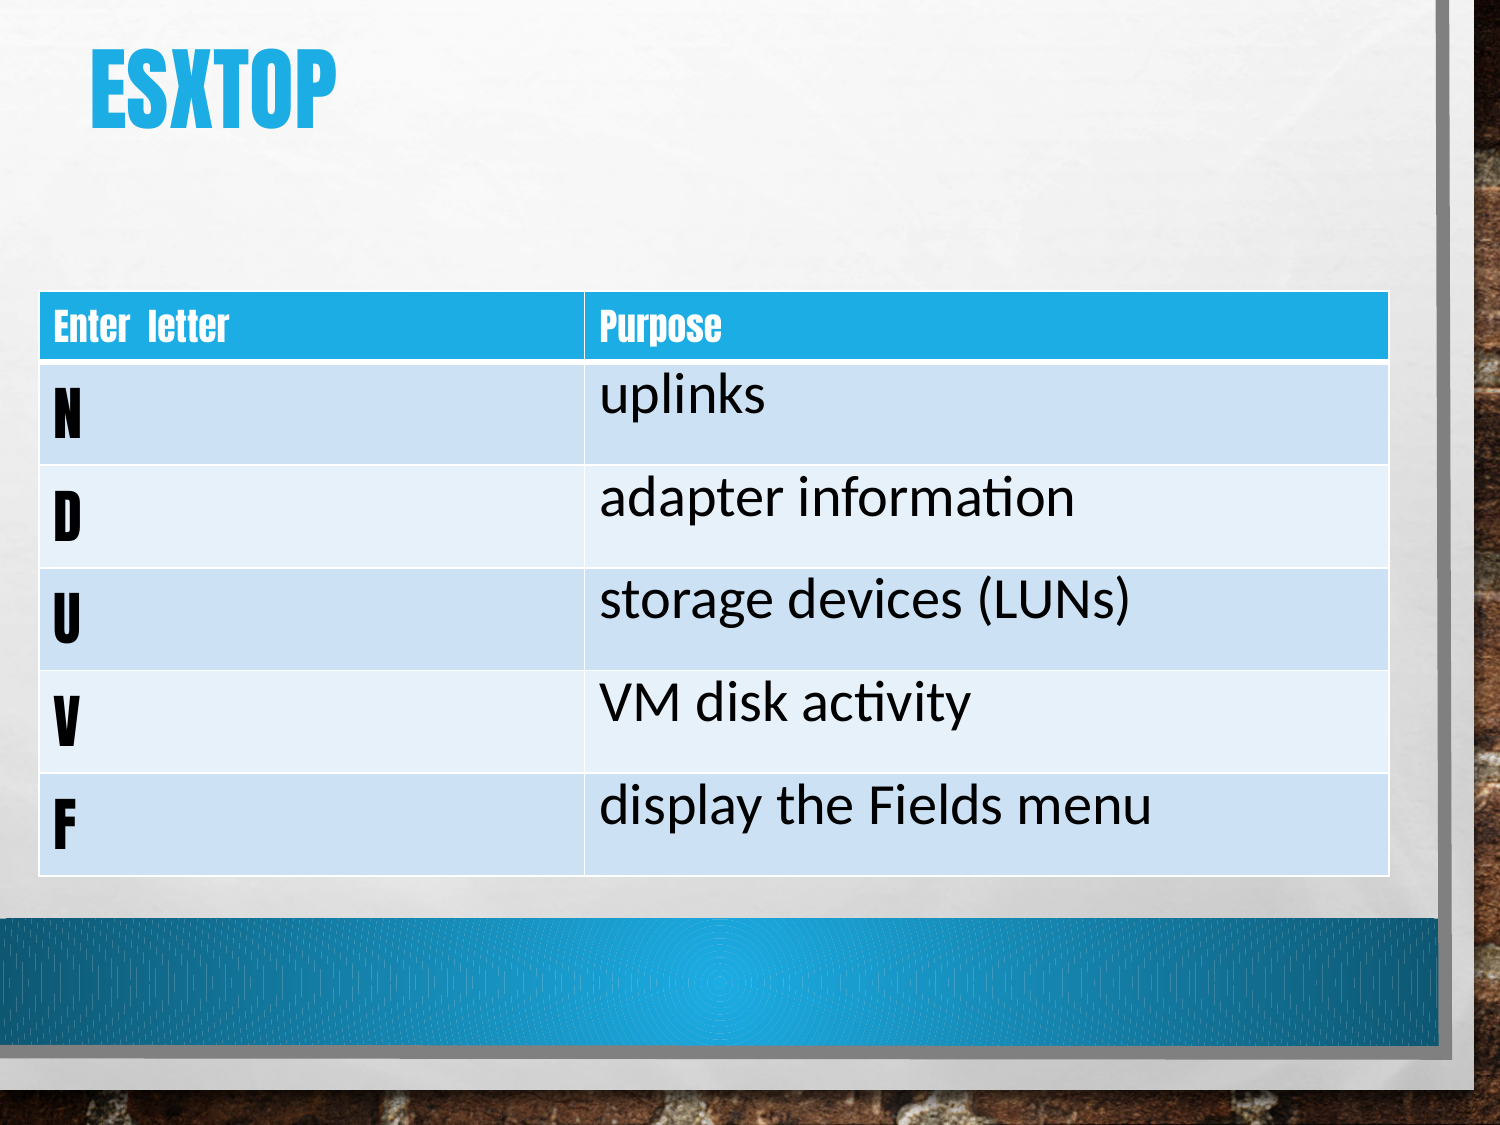

# esxtop
| Enter letter | Purpose |
| --- | --- |
| N | uplinks |
| D | adapter information |
| U | storage devices (LUNs) |
| V | VM disk activity |
| F | display the Fields menu |